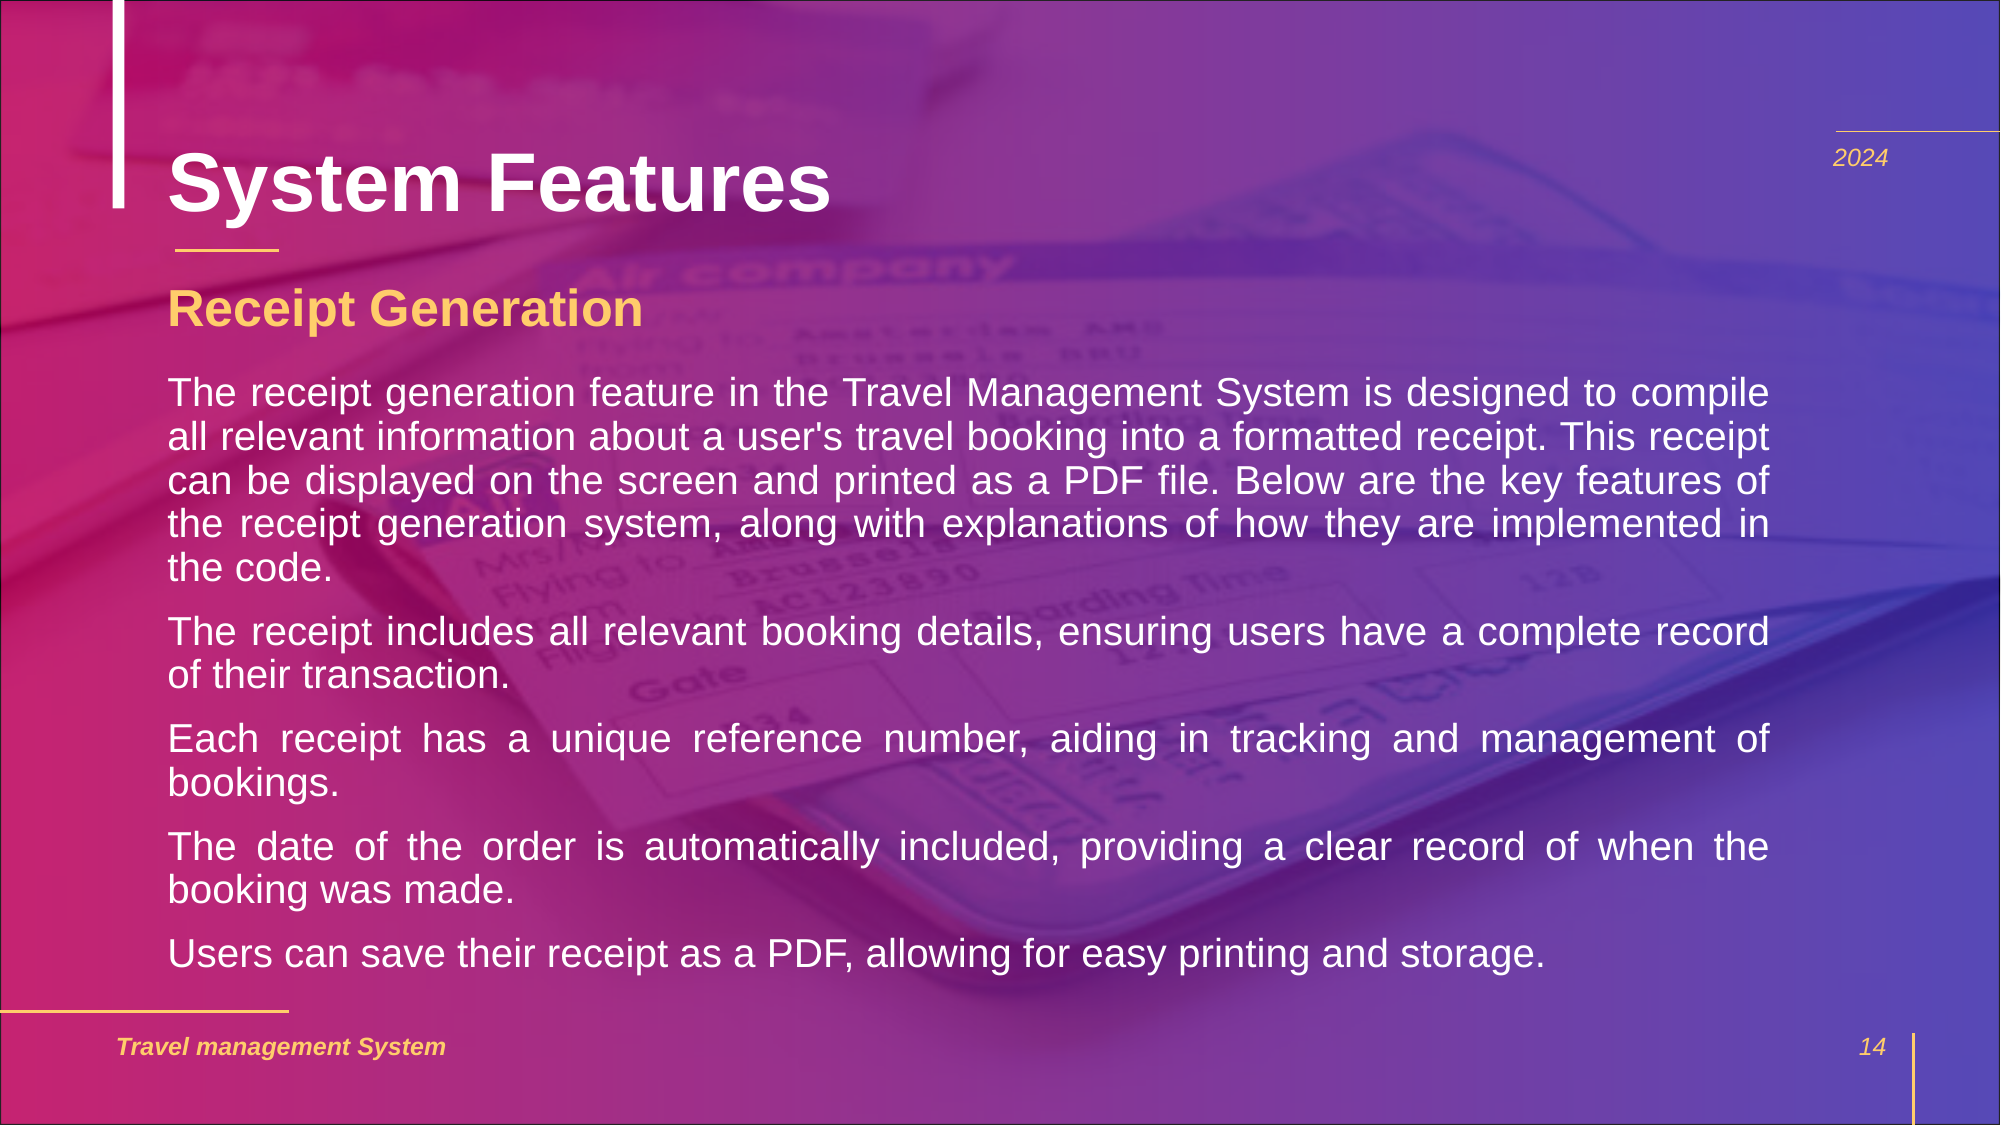

# System Features
2024
Receipt Generation
The receipt generation feature in the Travel Management System is designed to compile all relevant information about a user's travel booking into a formatted receipt. This receipt can be displayed on the screen and printed as a PDF file. Below are the key features of the receipt generation system, along with explanations of how they are implemented in the code.
The receipt includes all relevant booking details, ensuring users have a complete record of their transaction.
Each receipt has a unique reference number, aiding in tracking and management of bookings.
The date of the order is automatically included, providing a clear record of when the booking was made.
Users can save their receipt as a PDF, allowing for easy printing and storage.
Travel management System
14